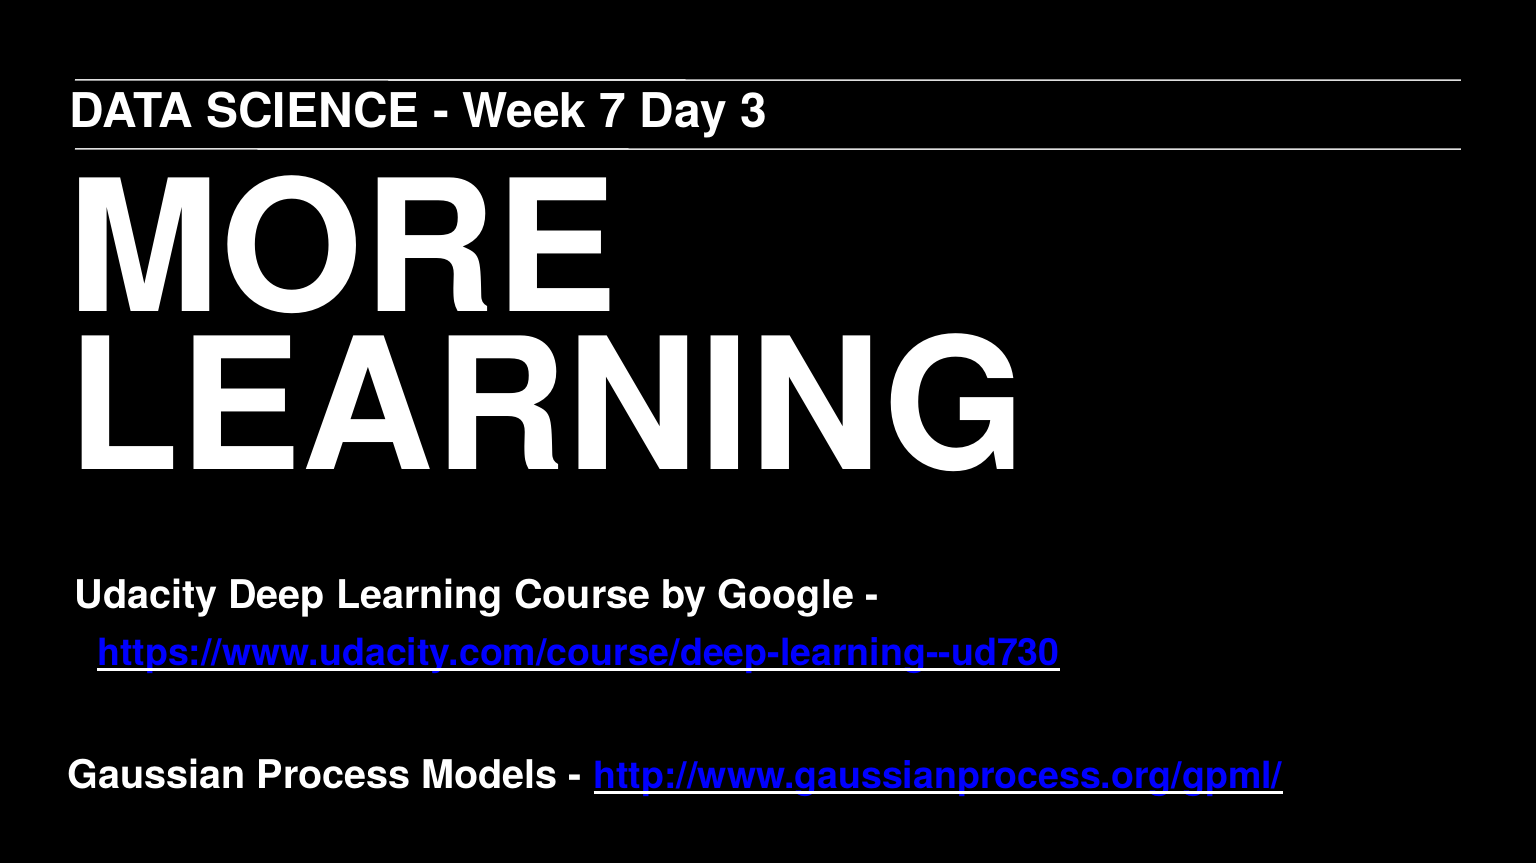

DATA SCIENCE - Week 7 Day 3

MORE LEARNING

Udacity Deep Learning Course by Google - https://www.udacity.com/course/deep-learning--ud730

Gaussian Process Models - http://www.gaussianprocess.org/gpml/

Great Podcast - http://www.thetalkingmachines.com/